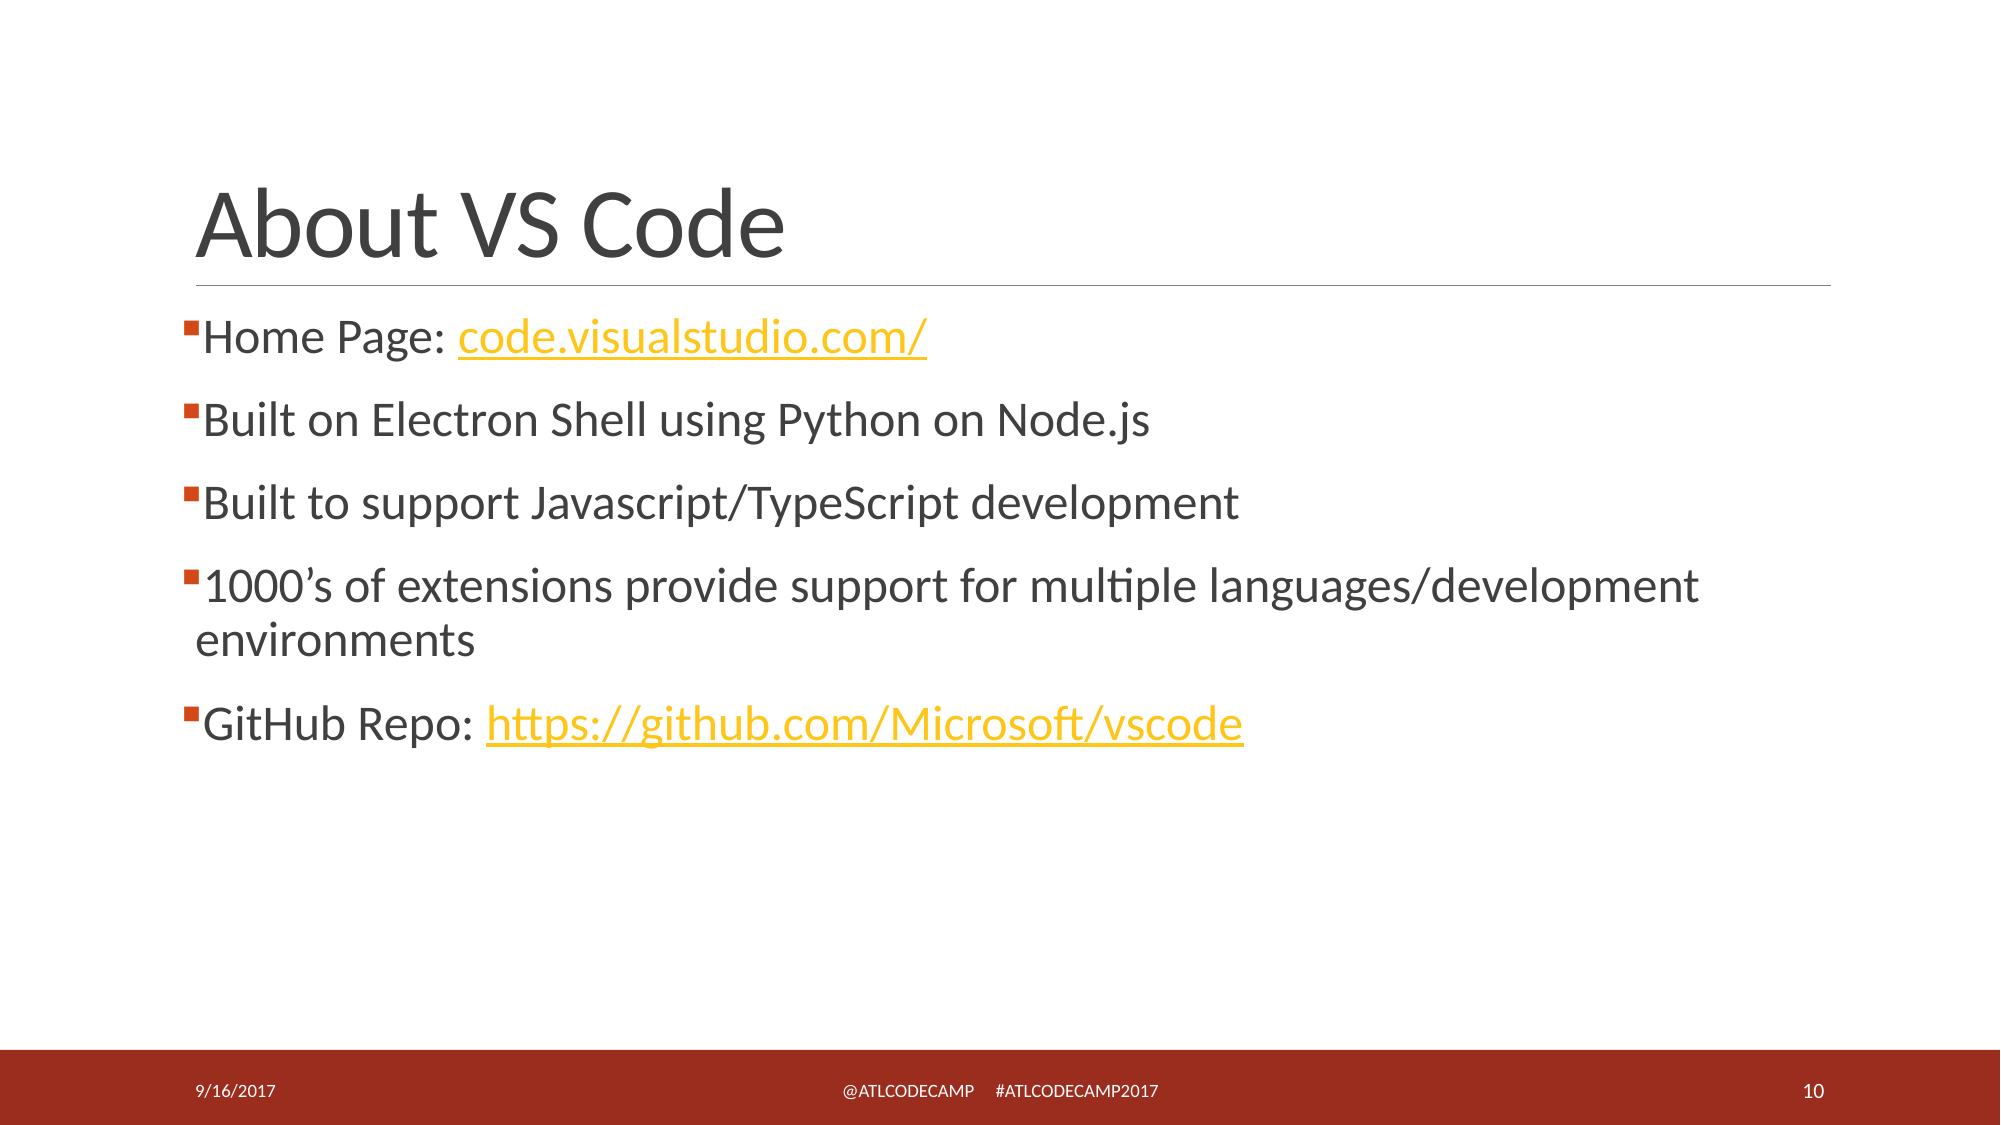

# About VS Code
Home Page: code.visualstudio.com/
Built on Electron Shell using Python on Node.js
Built to support Javascript/TypeScript development
1000’s of extensions provide support for multiple languages/development environments
GitHub Repo: https://github.com/Microsoft/vscode

9/16/2017
@ATLCODECAMP     #AtlCodeCamp2017
10